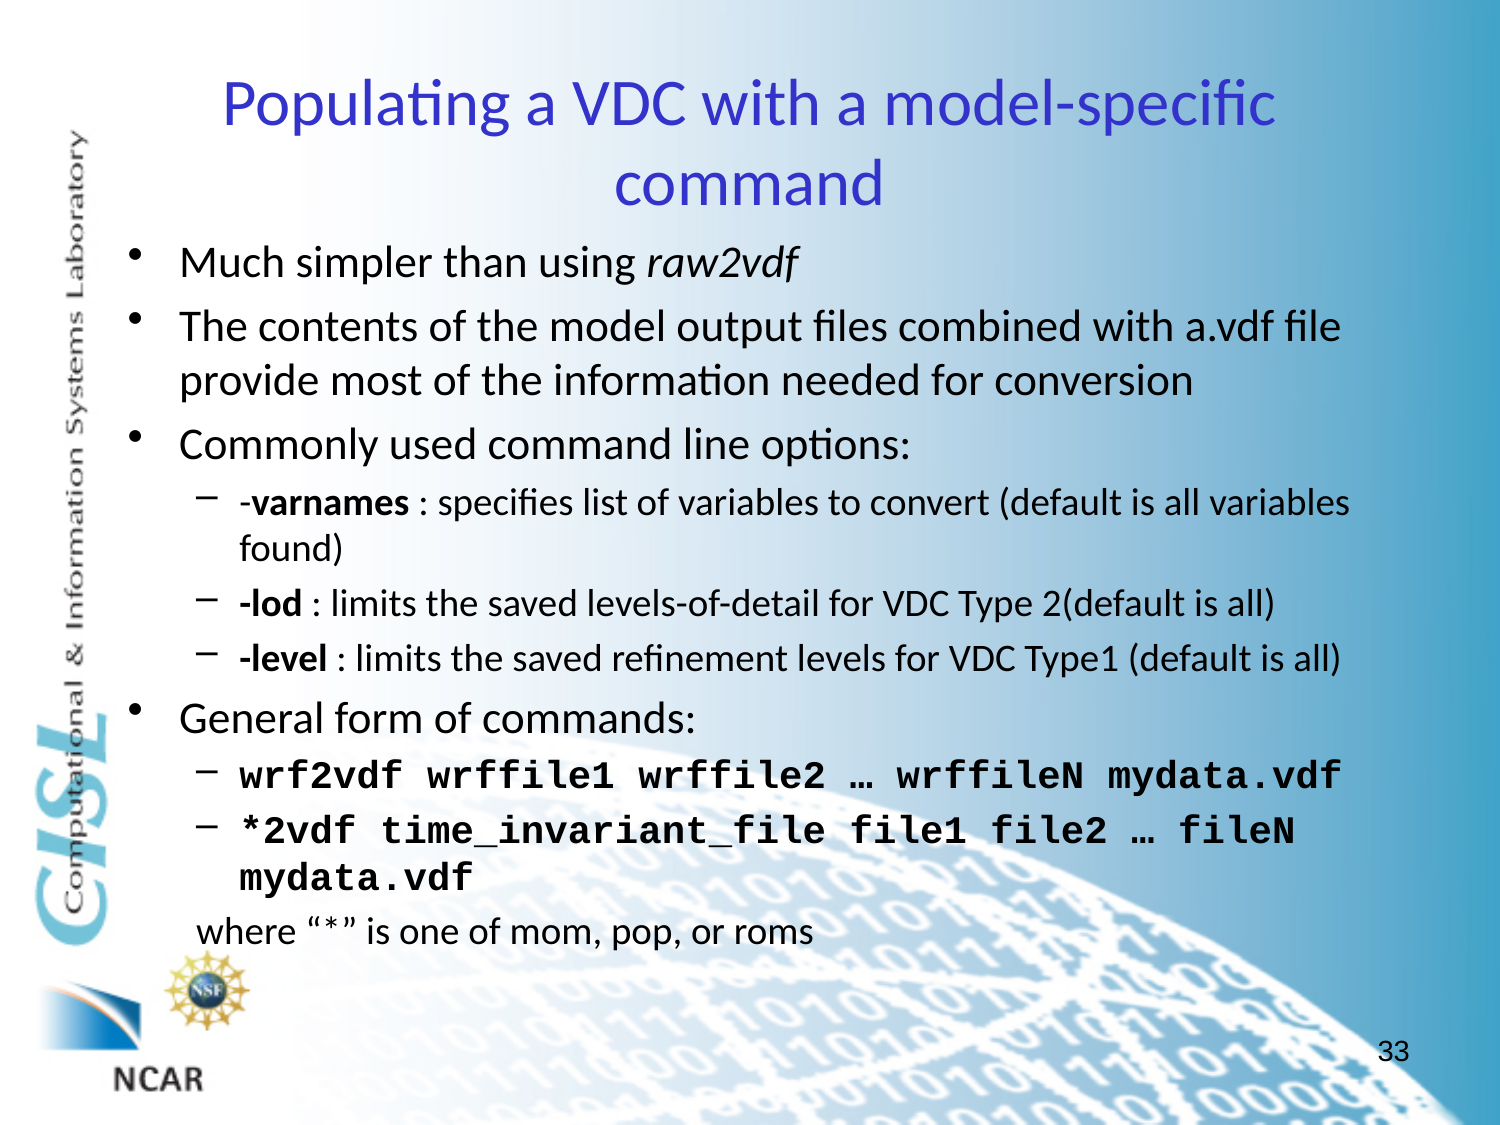

# Populating a VDC with a model-specific command
Much simpler than using raw2vdf
The contents of the model output files combined with a.vdf file provide most of the information needed for conversion
Commonly used command line options:
-varnames : specifies list of variables to convert (default is all variables found)
-lod : limits the saved levels-of-detail for VDC Type 2(default is all)
-level : limits the saved refinement levels for VDC Type1 (default is all)
General form of commands:
wrf2vdf wrffile1 wrffile2 … wrffileN mydata.vdf
*2vdf time_invariant_file file1 file2 … fileN mydata.vdf
where “*” is one of mom, pop, or roms

33